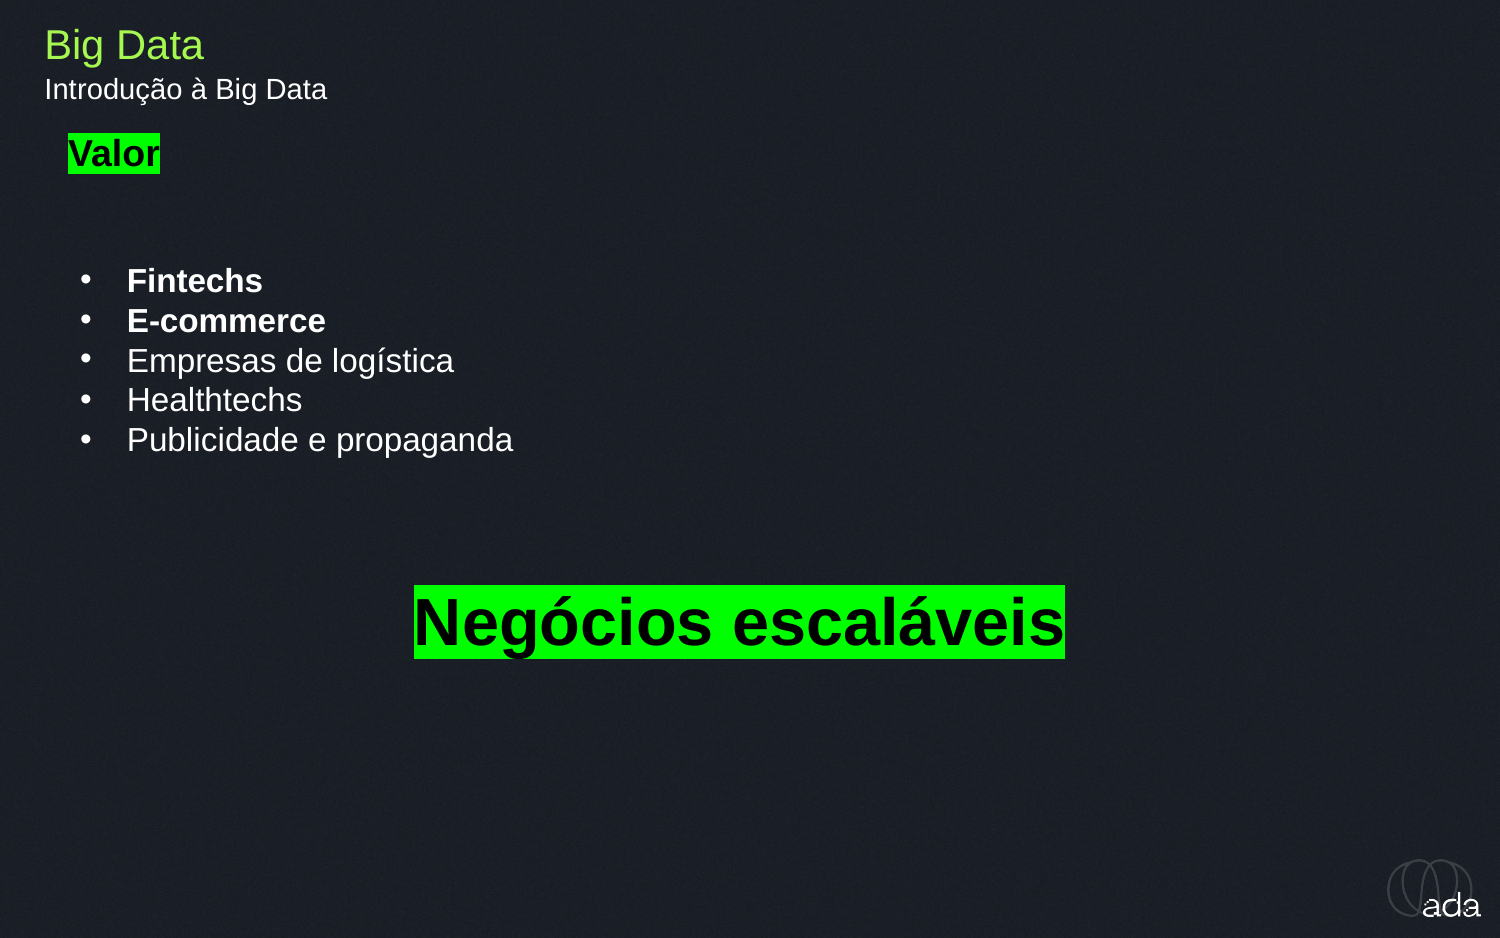

Big Data
Introdução à Big Data
Valor
Fintechs
E-commerce
Empresas de logística
Healthtechs
Publicidade e propaganda

Negócios escaláveis